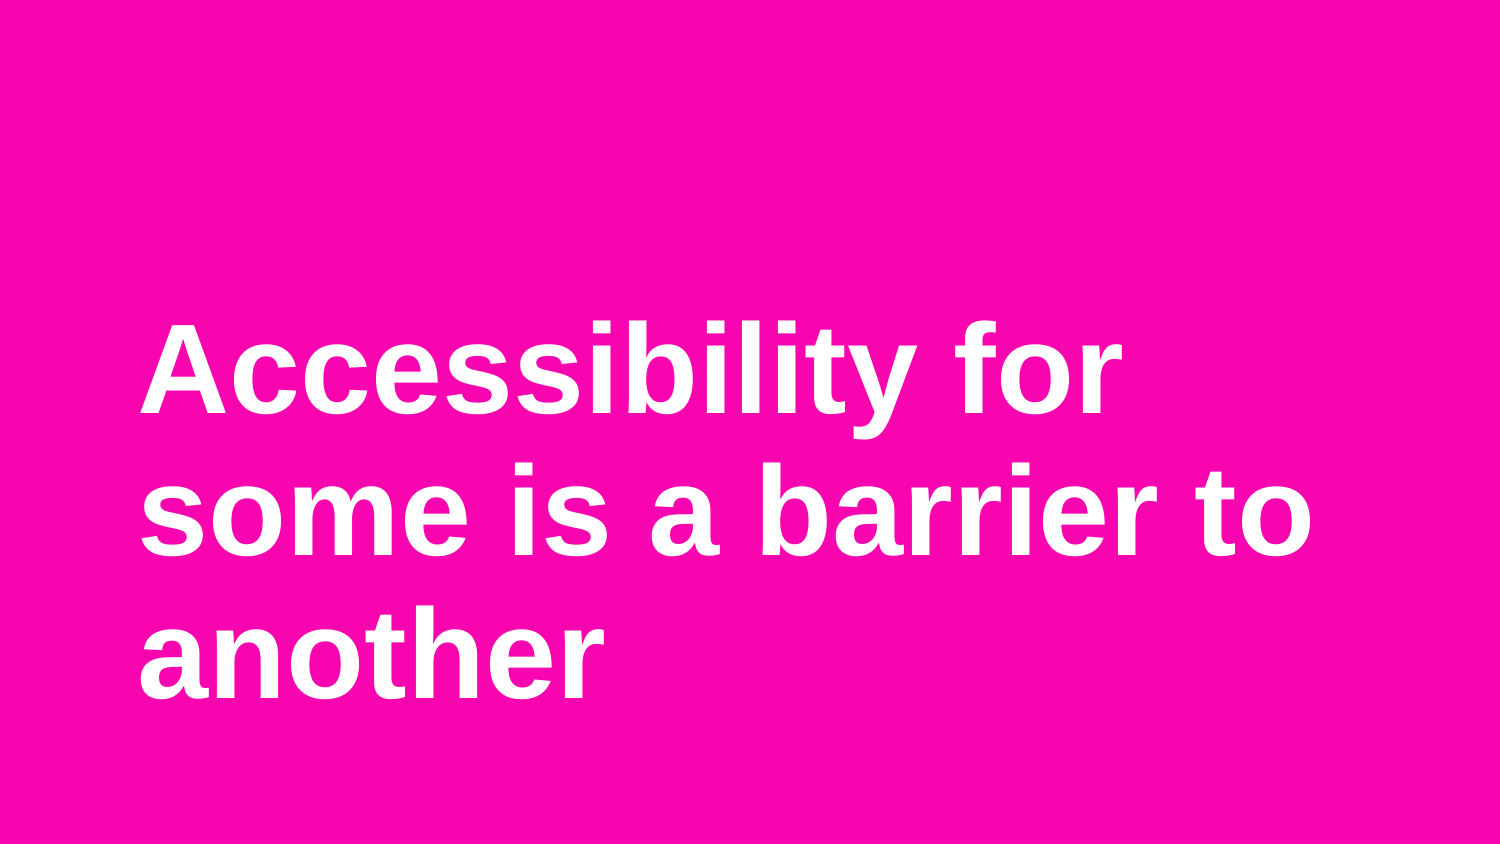

Accessibility for some is a barrier to another